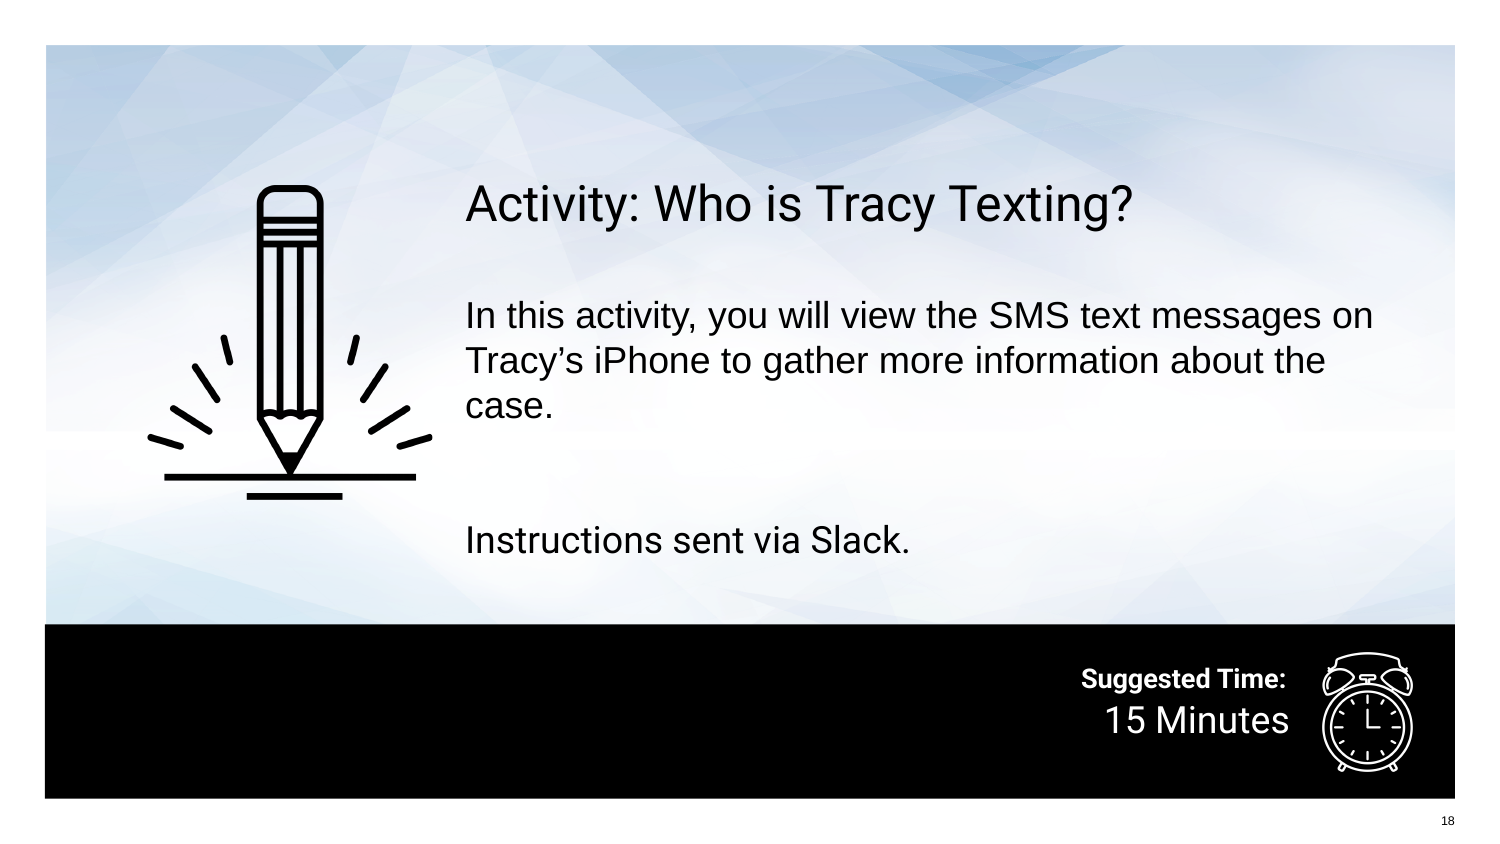

Activity: Who is Tracy Texting?

In this activity, you will view the SMS text messages on Tracy’s iPhone to gather more information about the case.

Instructions sent via Slack.
# 15 Minutes

18